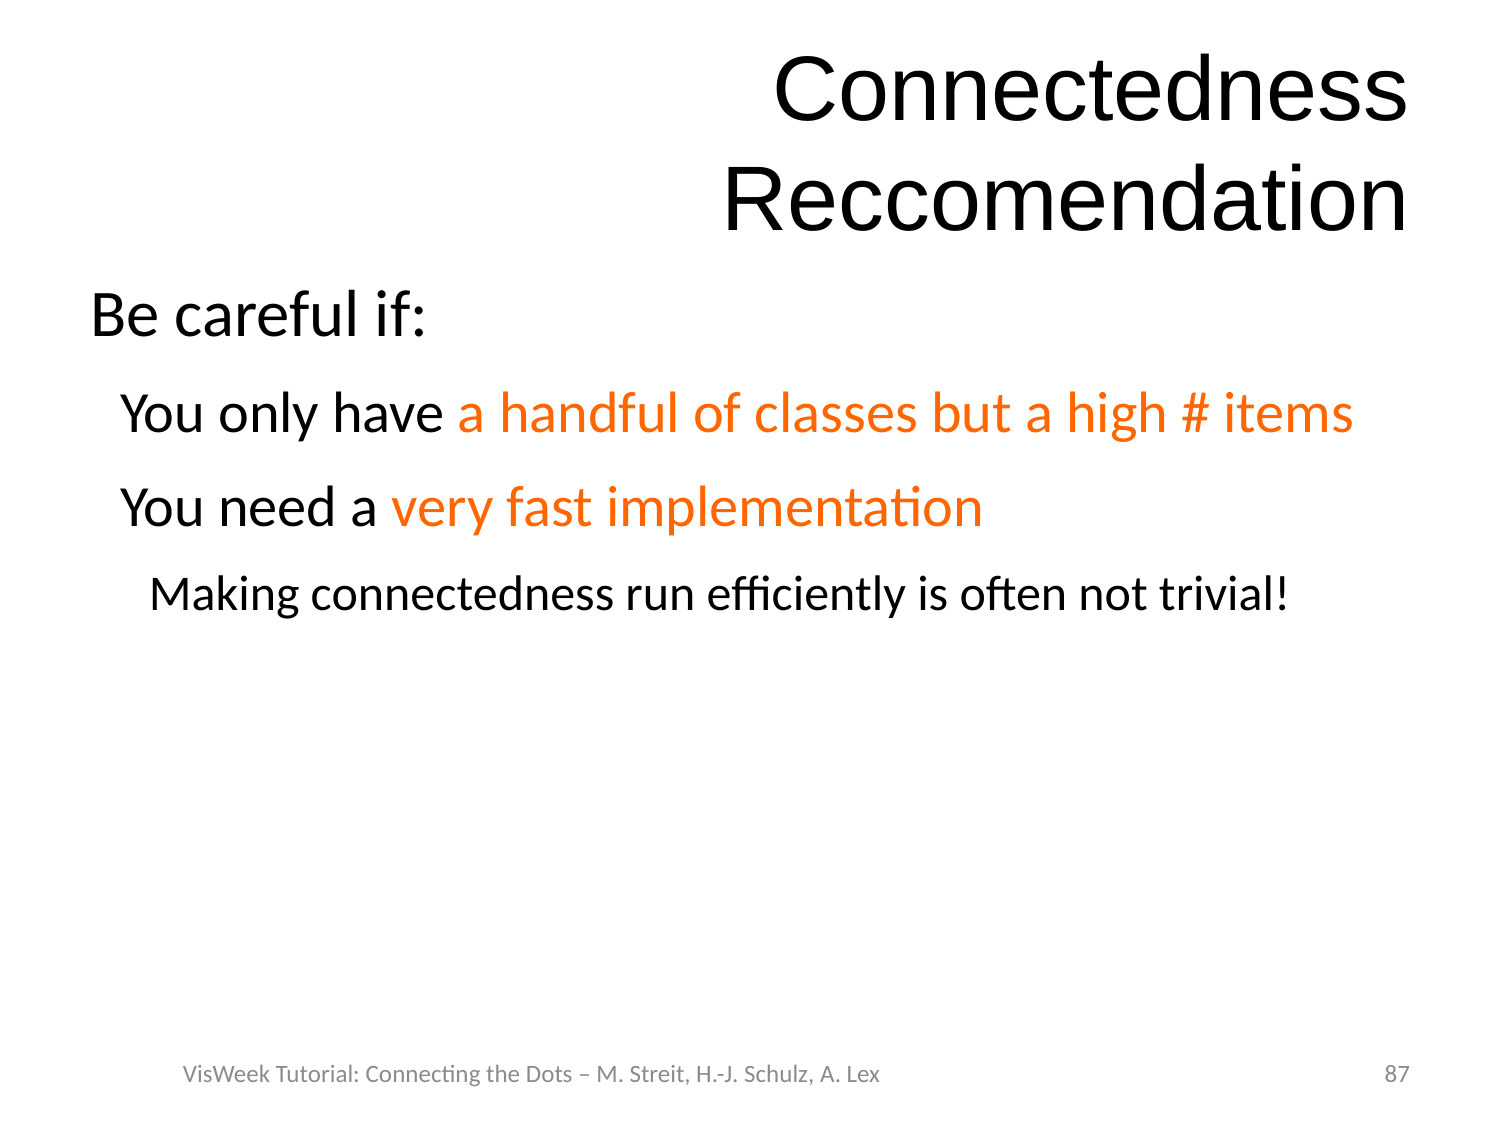

# Connectedness Reccomendation
Be careful if:
You only have a handful of classes but a high # items
You need a very fast implementation
Making connectedness run efficiently is often not trivial!

VisWeek Tutorial: Connecting the Dots – M. Streit, H.-J. Schulz, A. Lex
87